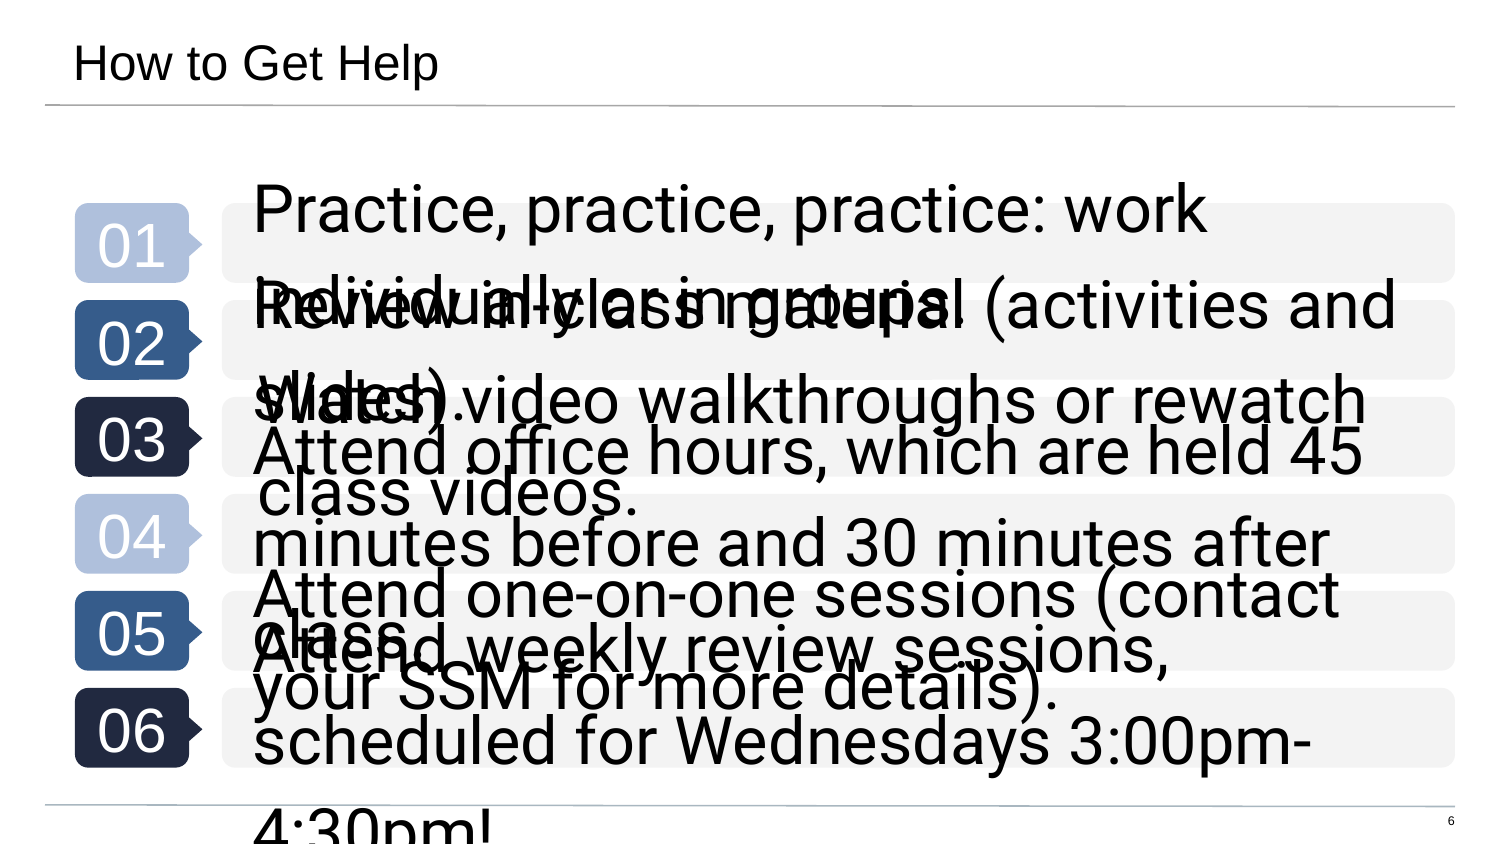

# How to Get Help

Practice, practice, practice: work individually or in groups.
Review in-class material (activities and slides).
Watch video walkthroughs or rewatch class videos.
Attend office hours, which are held 45 minutes before and 30 minutes after class.
Attend one-on-one sessions (contact your SSM for more details).
Attend weekly review sessions, scheduled for Wednesdays 3:00pm-4:30pm!